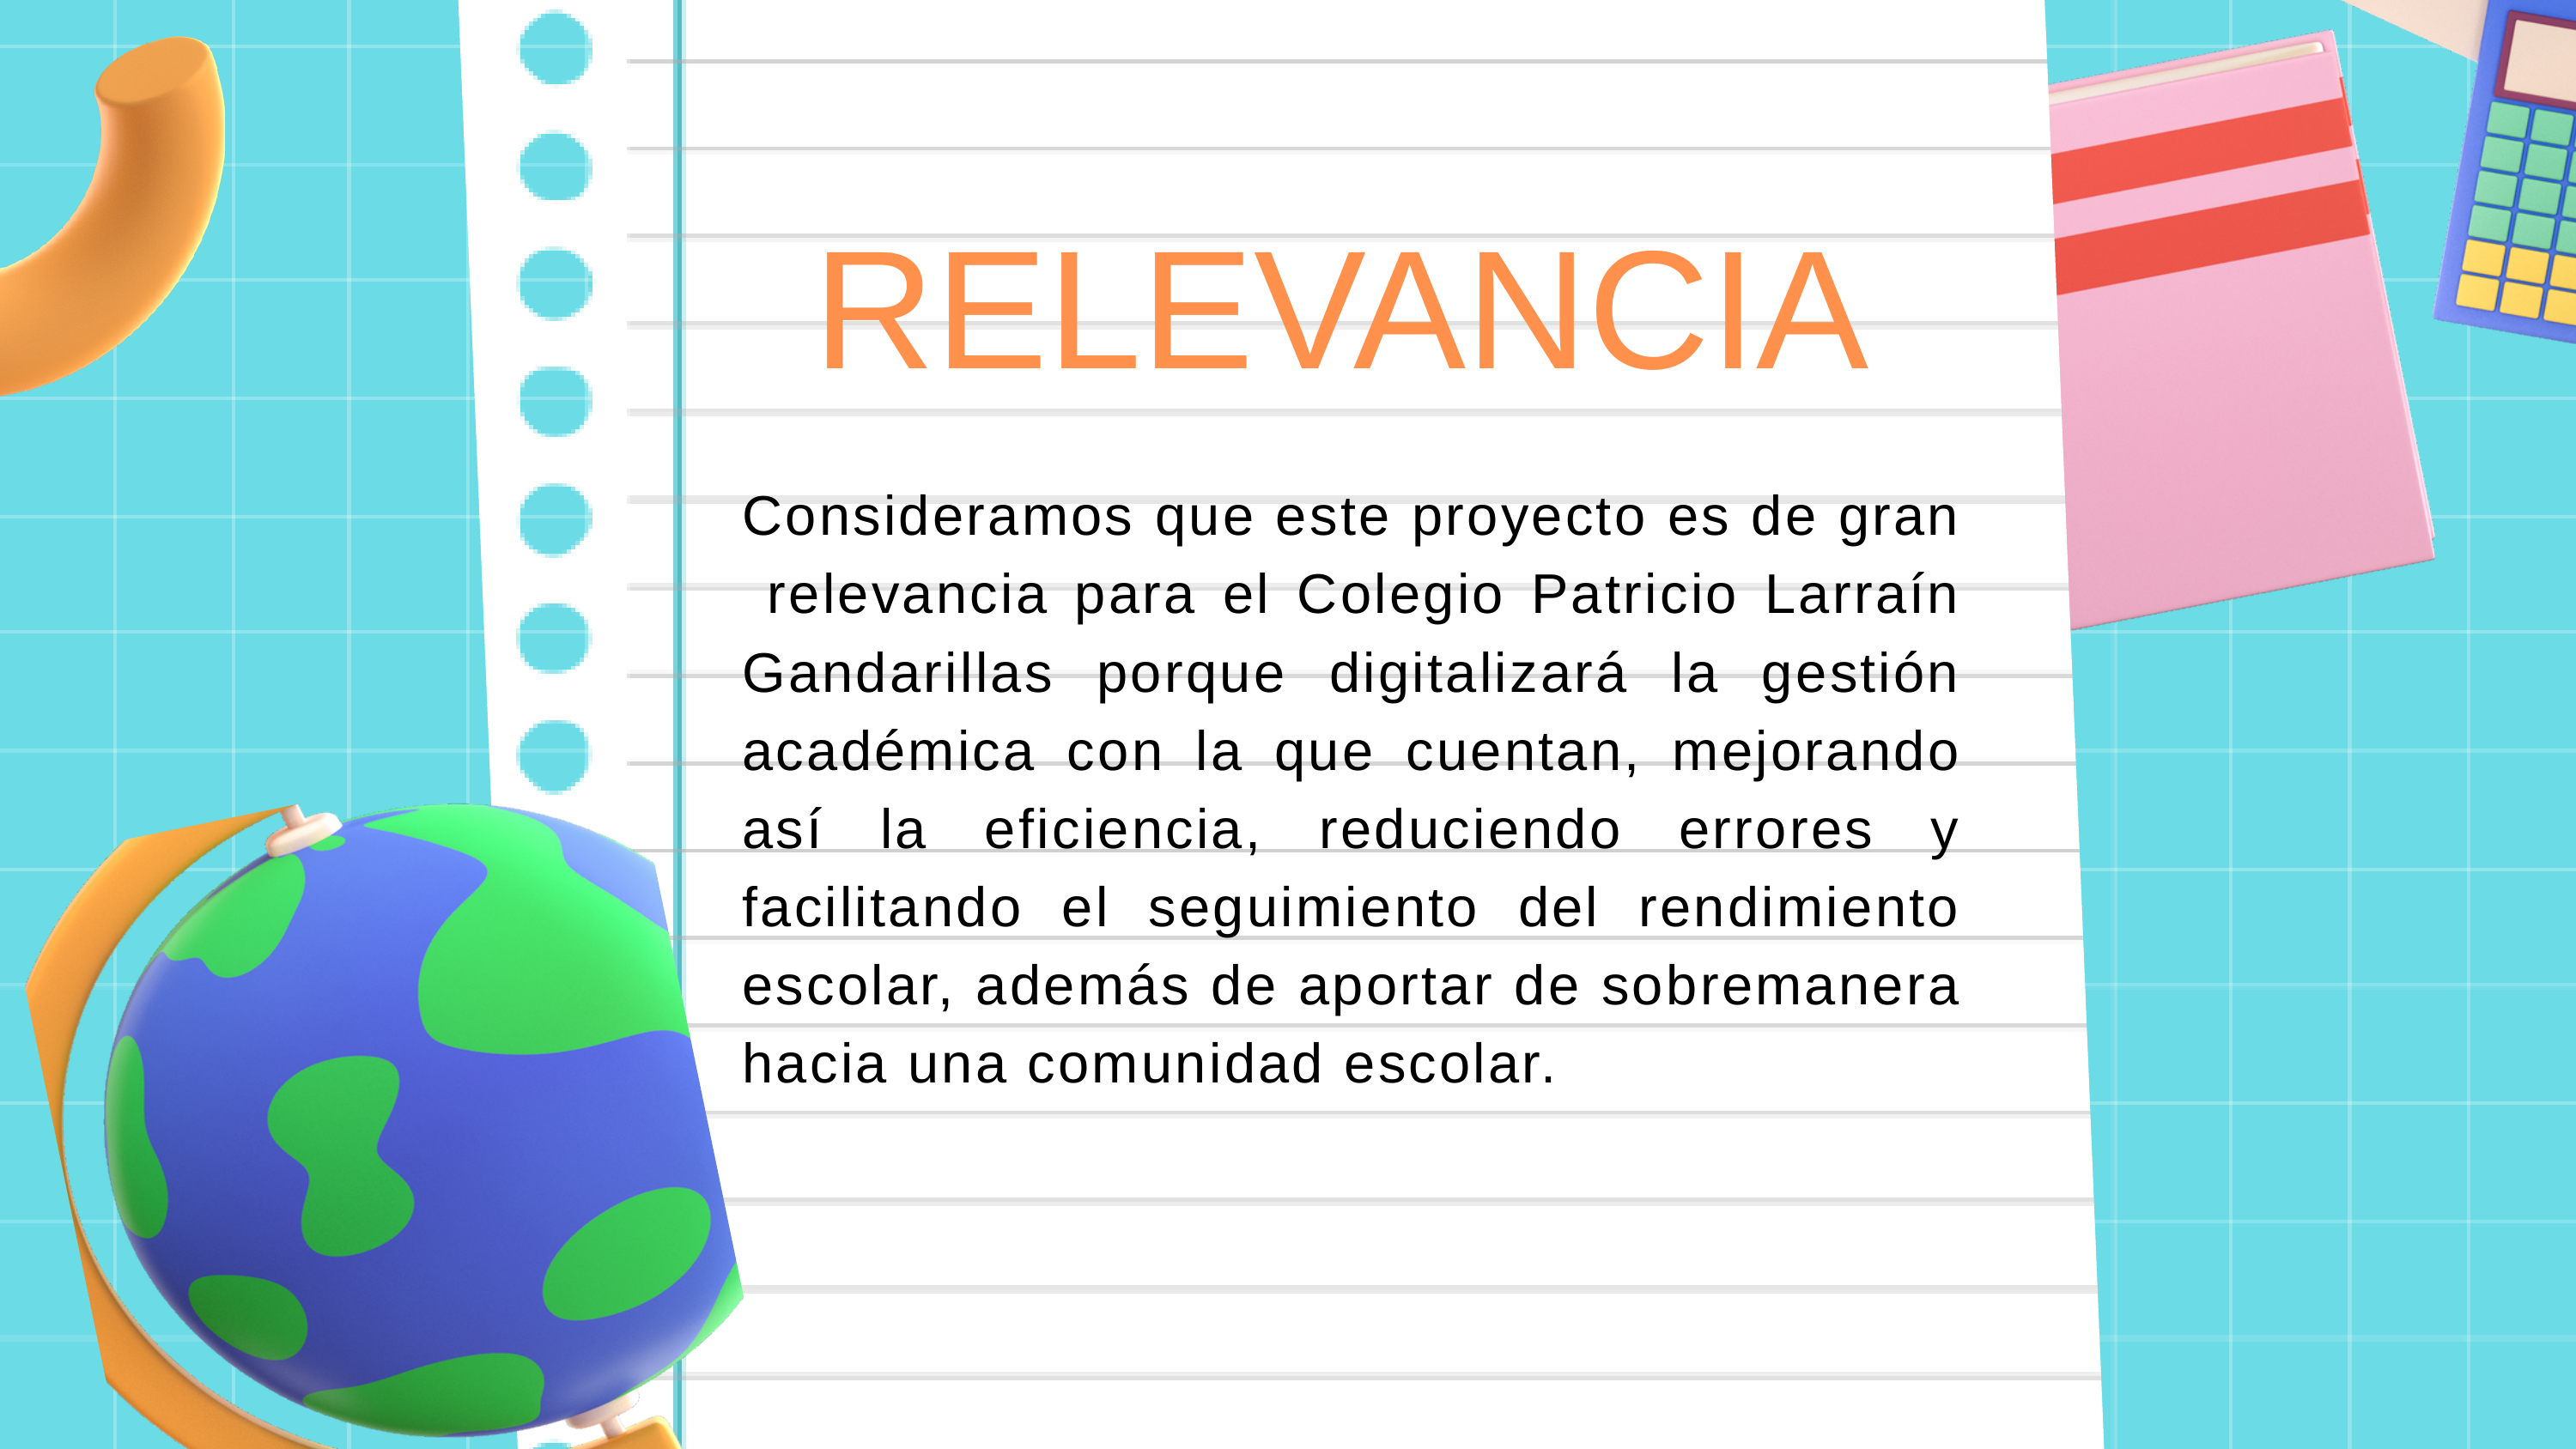

RELEVANCIA

Consideramos que este proyecto es de gran  relevancia para el Colegio Patricio Larraín Gandarillas porque digitalizará la gestión académica con la que cuentan, mejorando así la eficiencia, reduciendo errores y facilitando el seguimiento del rendimiento escolar, además de aportar de sobremanera hacia una comunidad escolar.